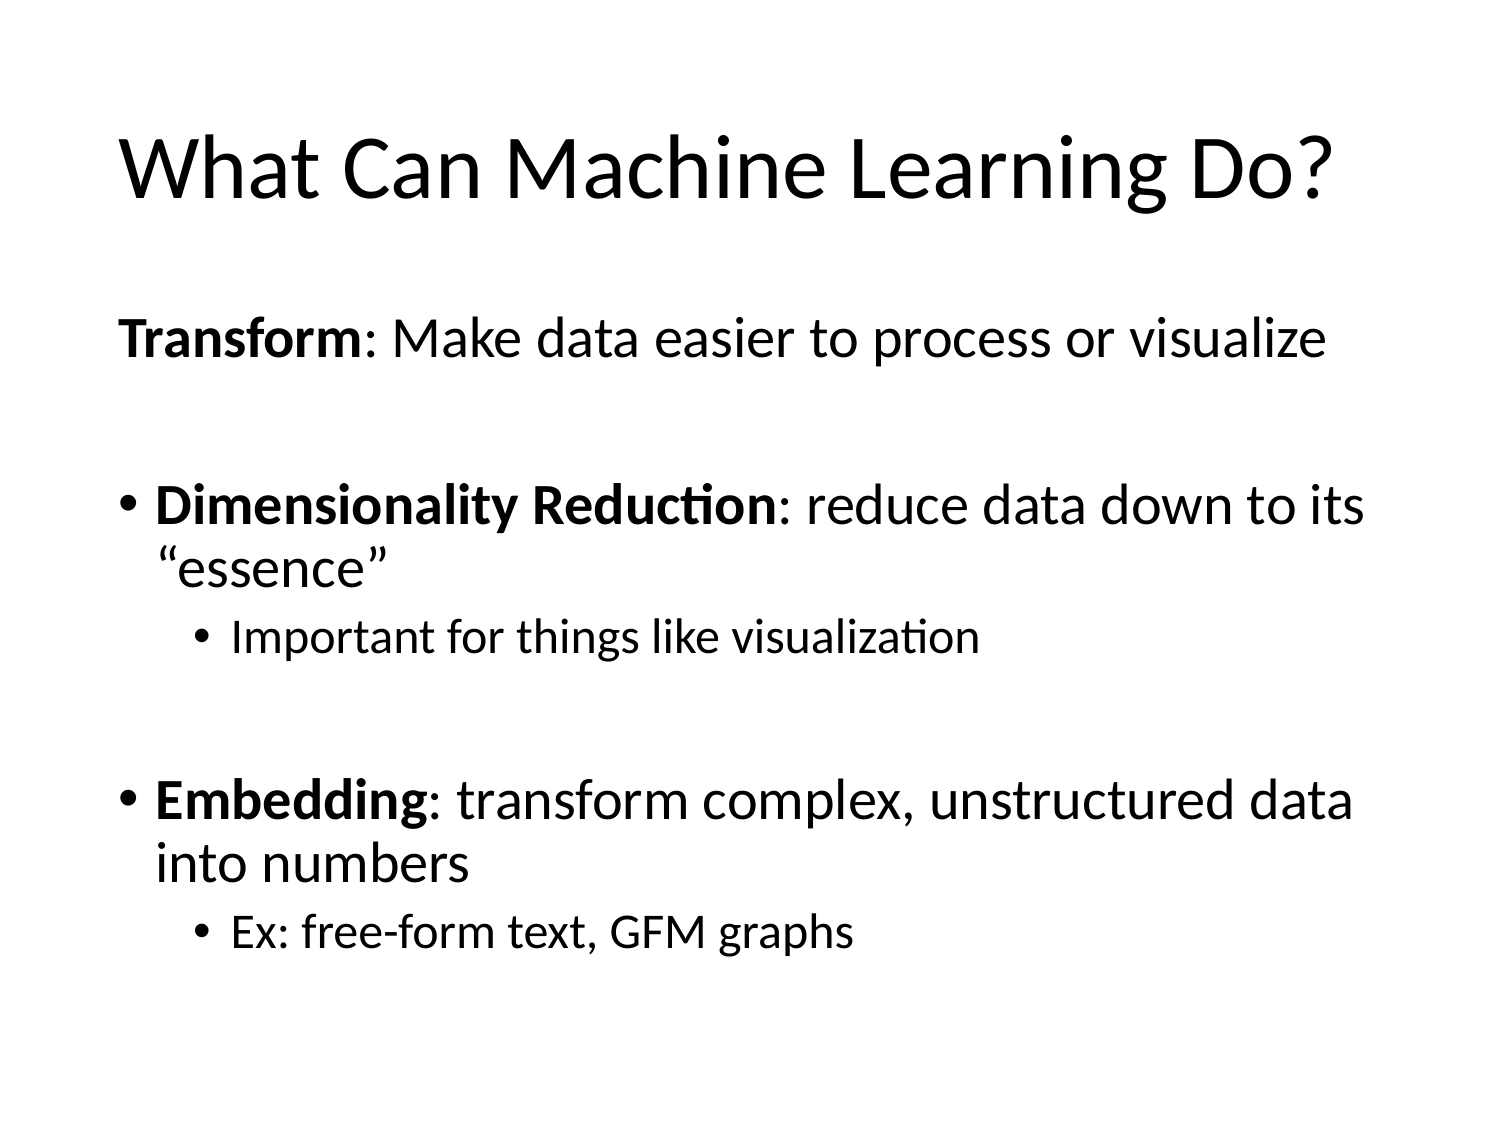

# What Can Machine Learning Do?
Transform: Make data easier to process or visualize

Dimensionality Reduction: reduce data down to its “essence”
Important for things like visualization

Embedding: transform complex, unstructured data into numbers
Ex: free-form text, GFM graphs